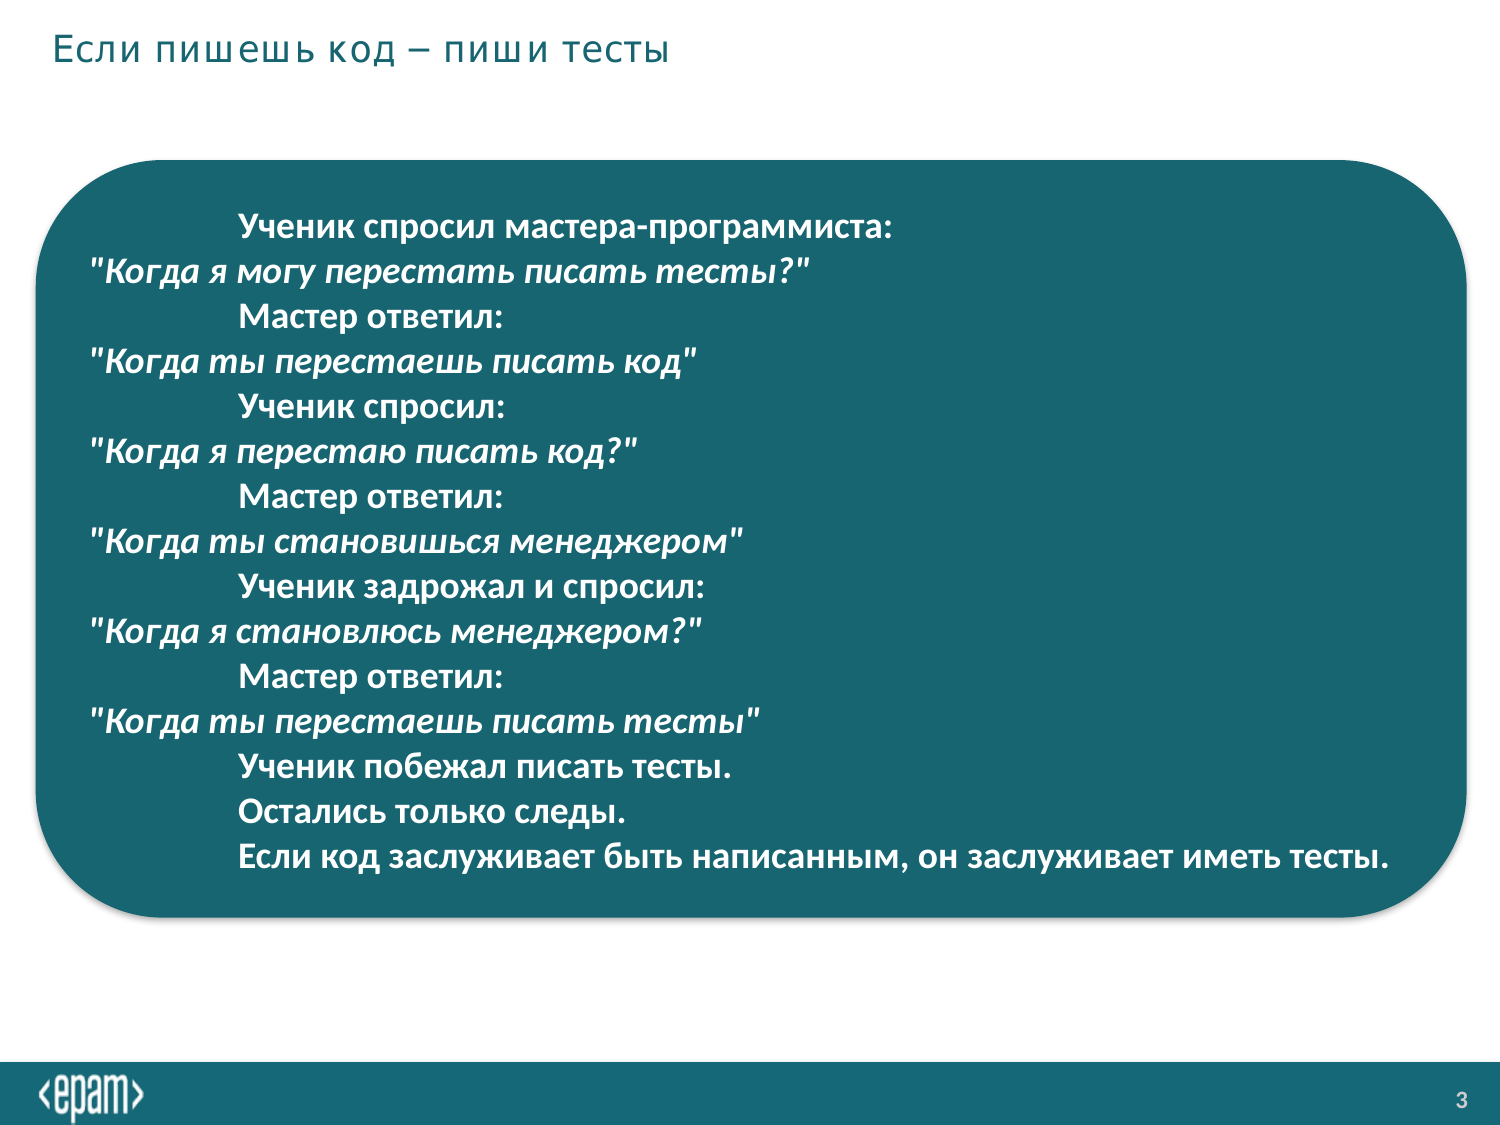

# Если пишешь код – пиши тесты
	Ученик спросил мастера-программиста:
"Когда я могу перестать писать тесты?"
	Мастер ответил:
"Когда ты перестаешь писать код"
	Ученик спросил:
"Когда я перестаю писать код?"
	Мастер ответил:
"Когда ты становишься менеджером"
	Ученик задрожал и спросил:
"Когда я становлюсь менеджером?"
	Мастер ответил:
"Когда ты перестаешь писать тесты"
	Ученик побежал писать тесты.
	Остались только следы.
	Если код заслуживает быть написанным, он заслуживает иметь тесты.